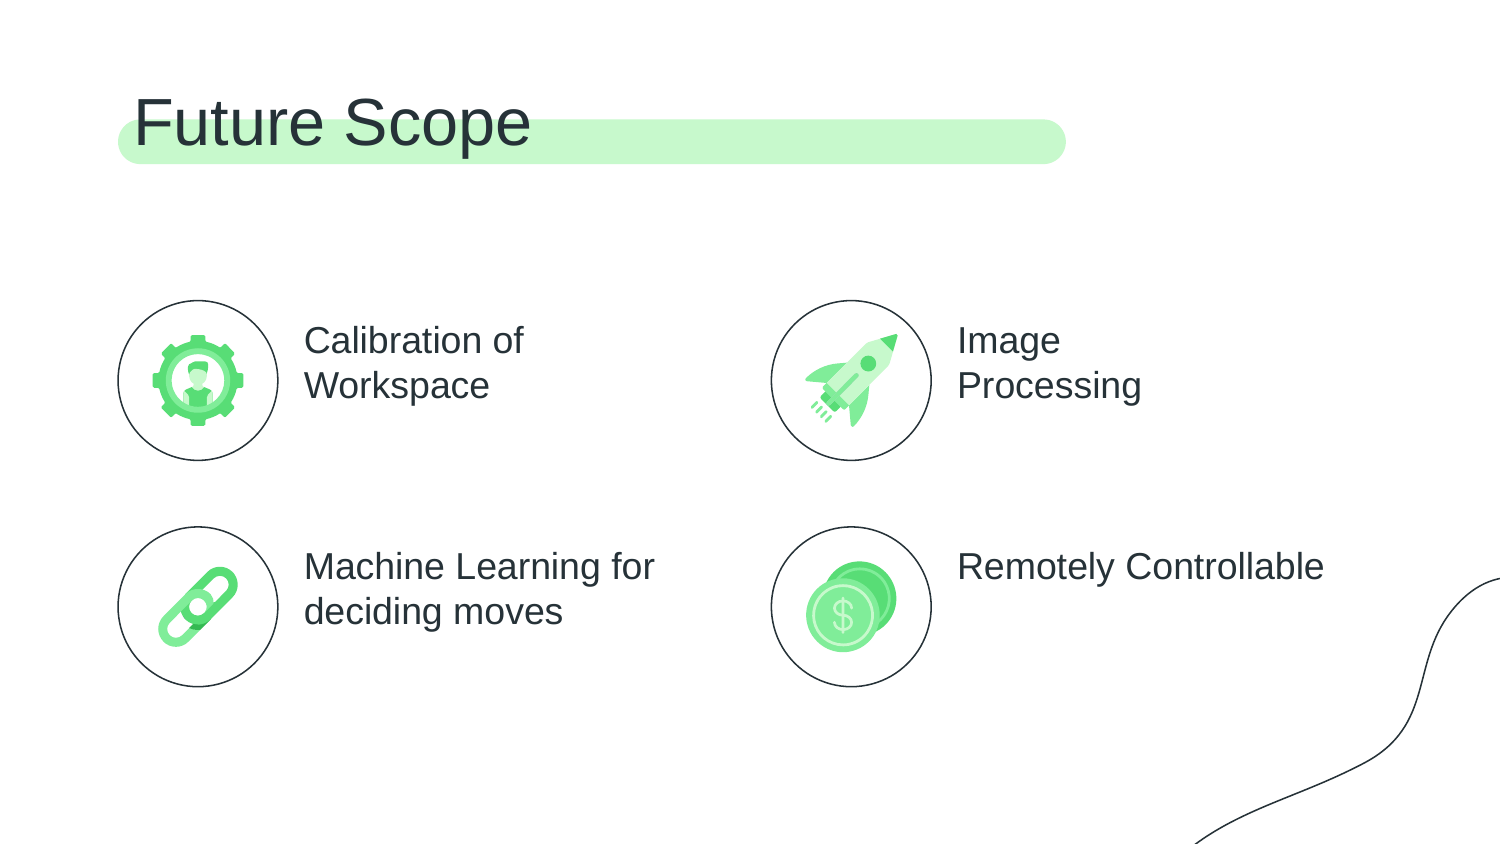

# Future Scope

Calibration of Workspace
Image
Processing

Machine Learning for deciding moves
Remotely Controllable